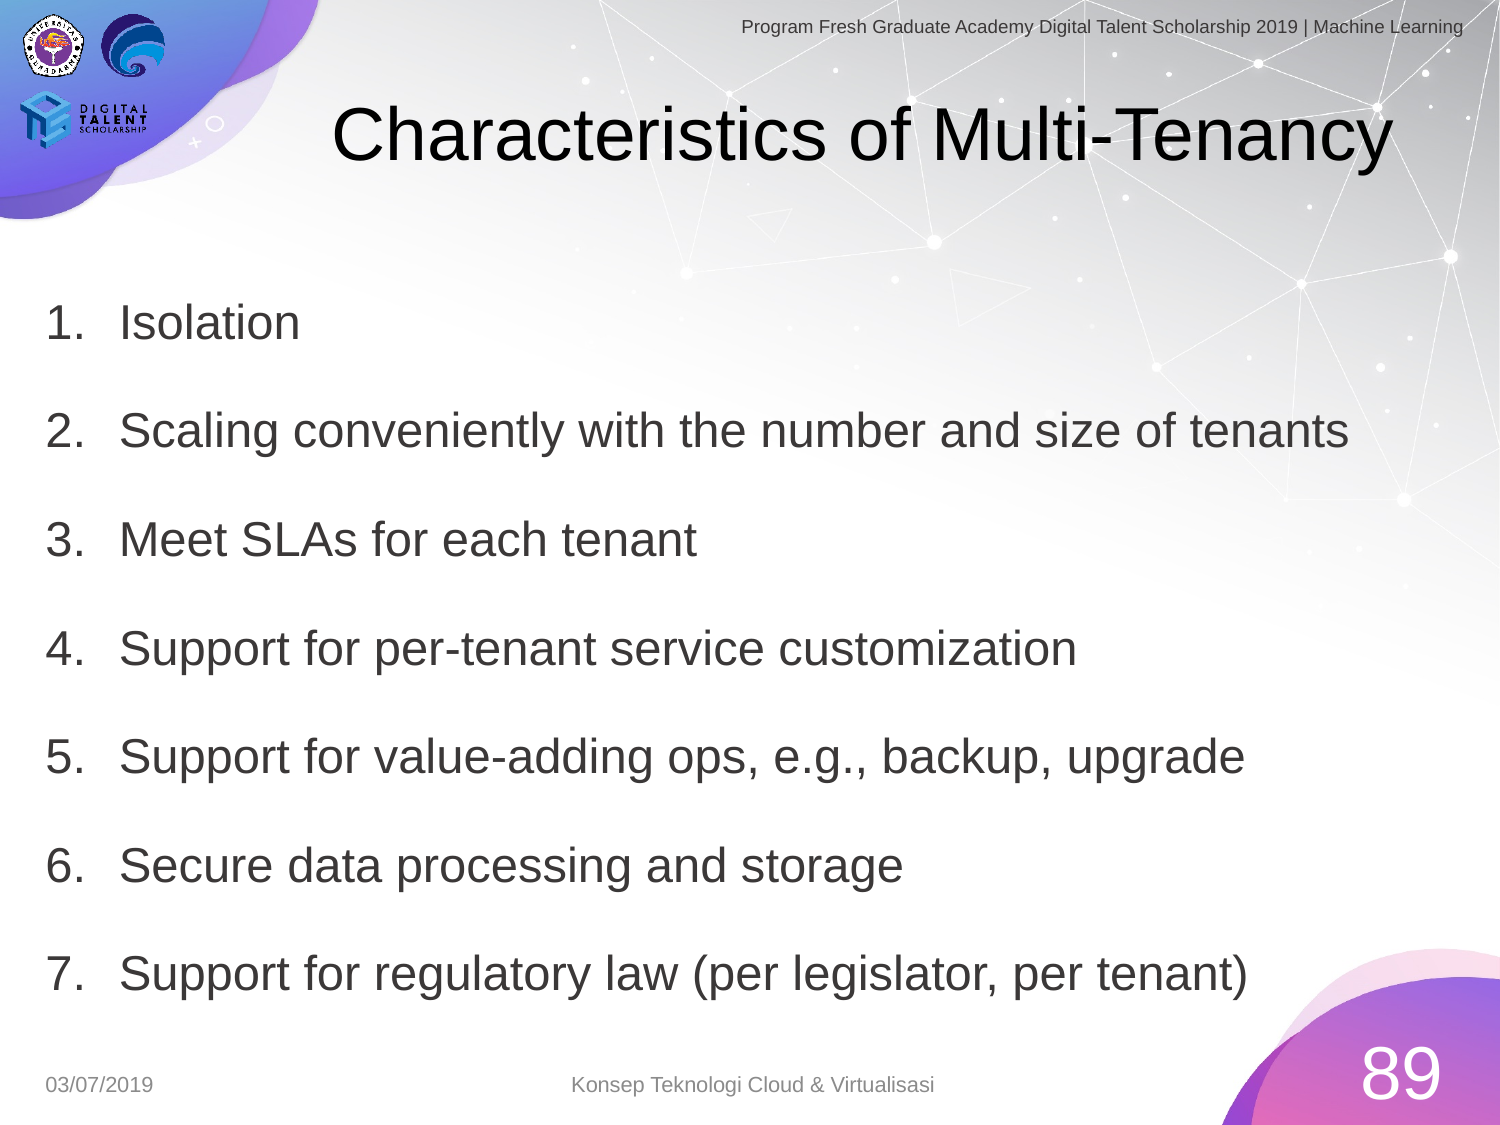

# Characteristics of Multi-Tenancy
Isolation
Scaling conveniently with the number and size of tenants
Meet SLAs for each tenant
Support for per-tenant service customization
Support for value-adding ops, e.g., backup, upgrade
Secure data processing and storage
Support for regulatory law (per legislator, per tenant)
89
Konsep Teknologi Cloud & Virtualisasi
03/07/2019